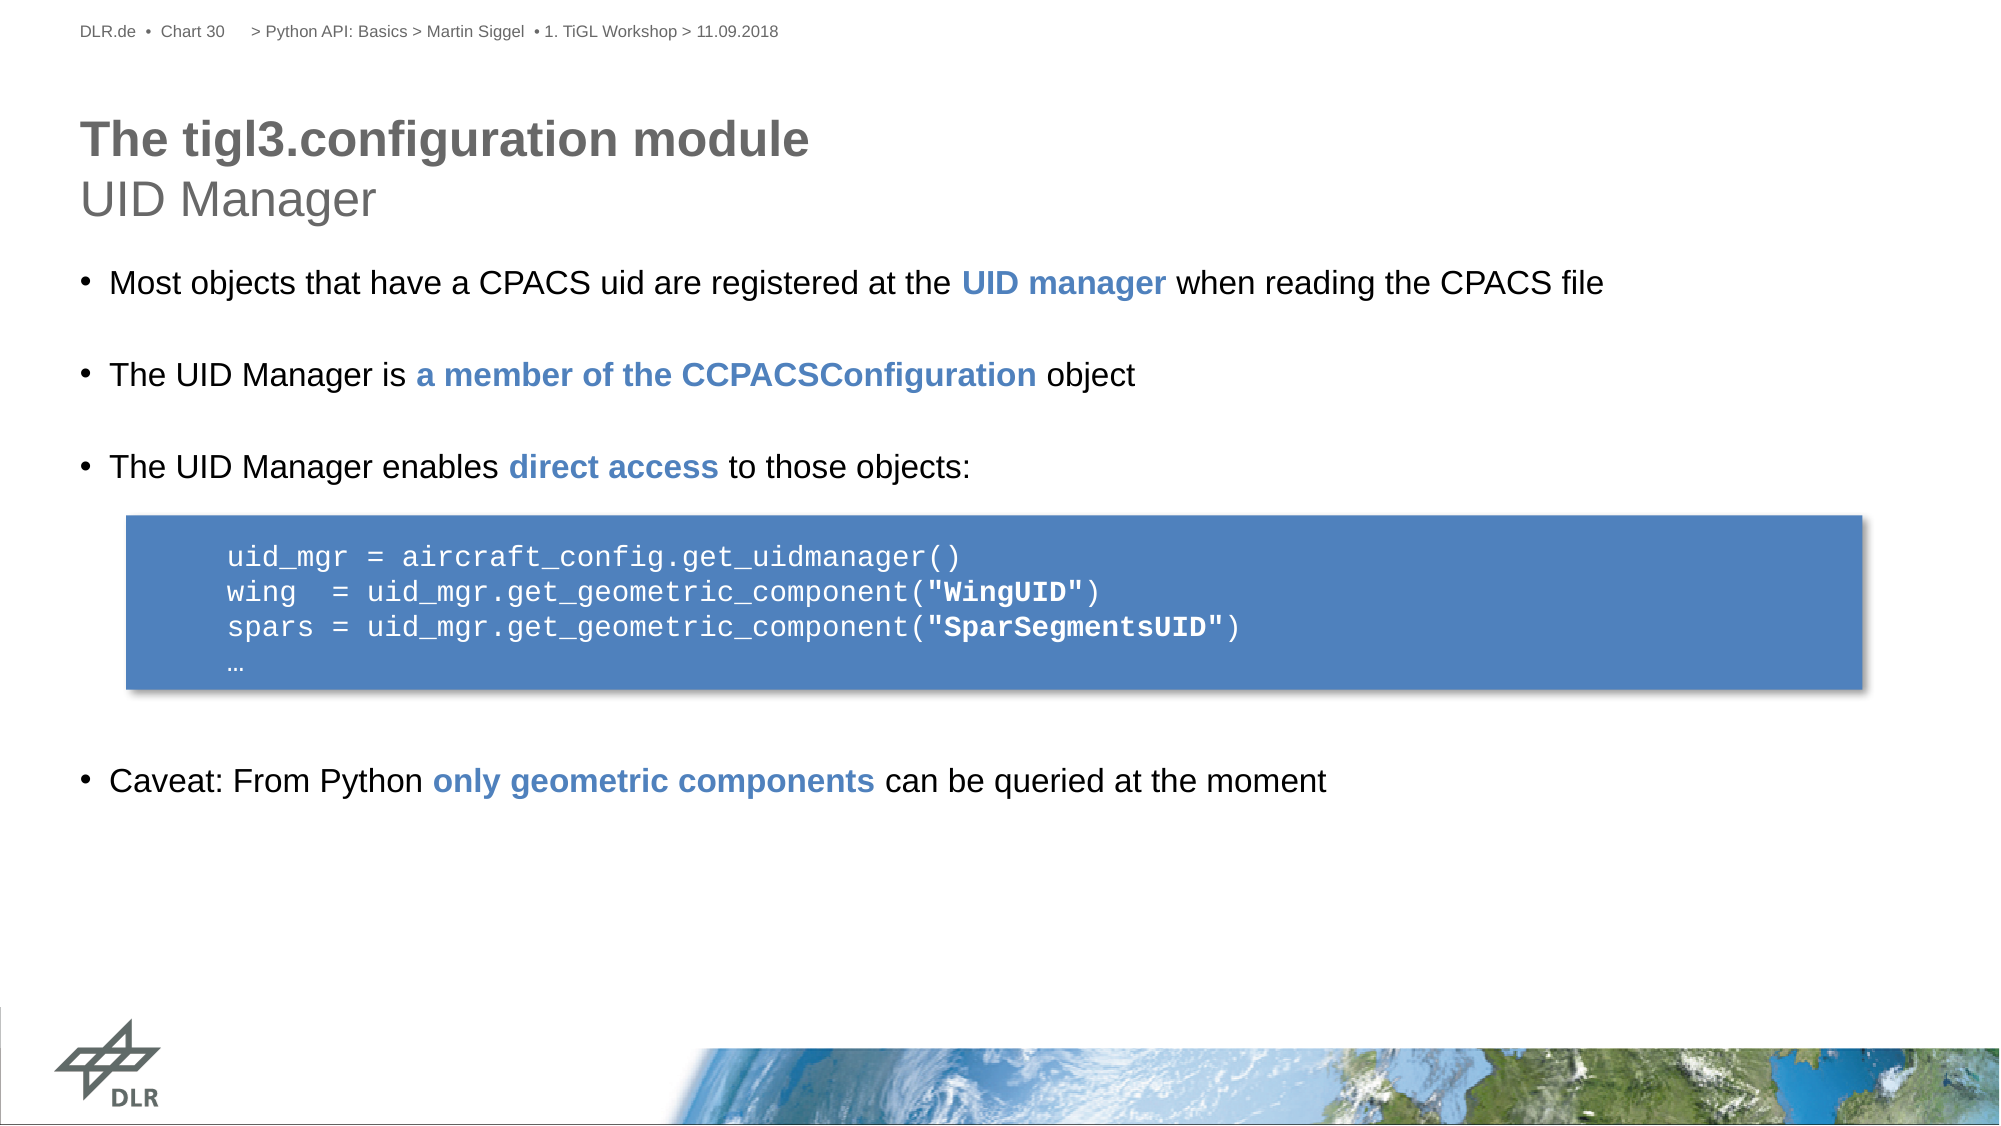

DLR.de  •  Chart 30
> Python API: Basics > Martin Siggel  • 1. TiGL Workshop > 11.09.2018
# The tigl3.configuration module UID Manager
Most objects that have a CPACS uid are registered at the UID manager when reading the CPACS file

The UID Manager is a member of the CCPACSConfiguration object

The UID Manager enables direct access to those objects:

uid_mgr = aircraft_config.get_uidmanager()
wing  = uid_mgr.get_geometric_component("WingUID")
spars = uid_mgr.get_geometric_component("SparSegmentsUID")
…

Caveat: From Python only geometric components can be queried at the moment